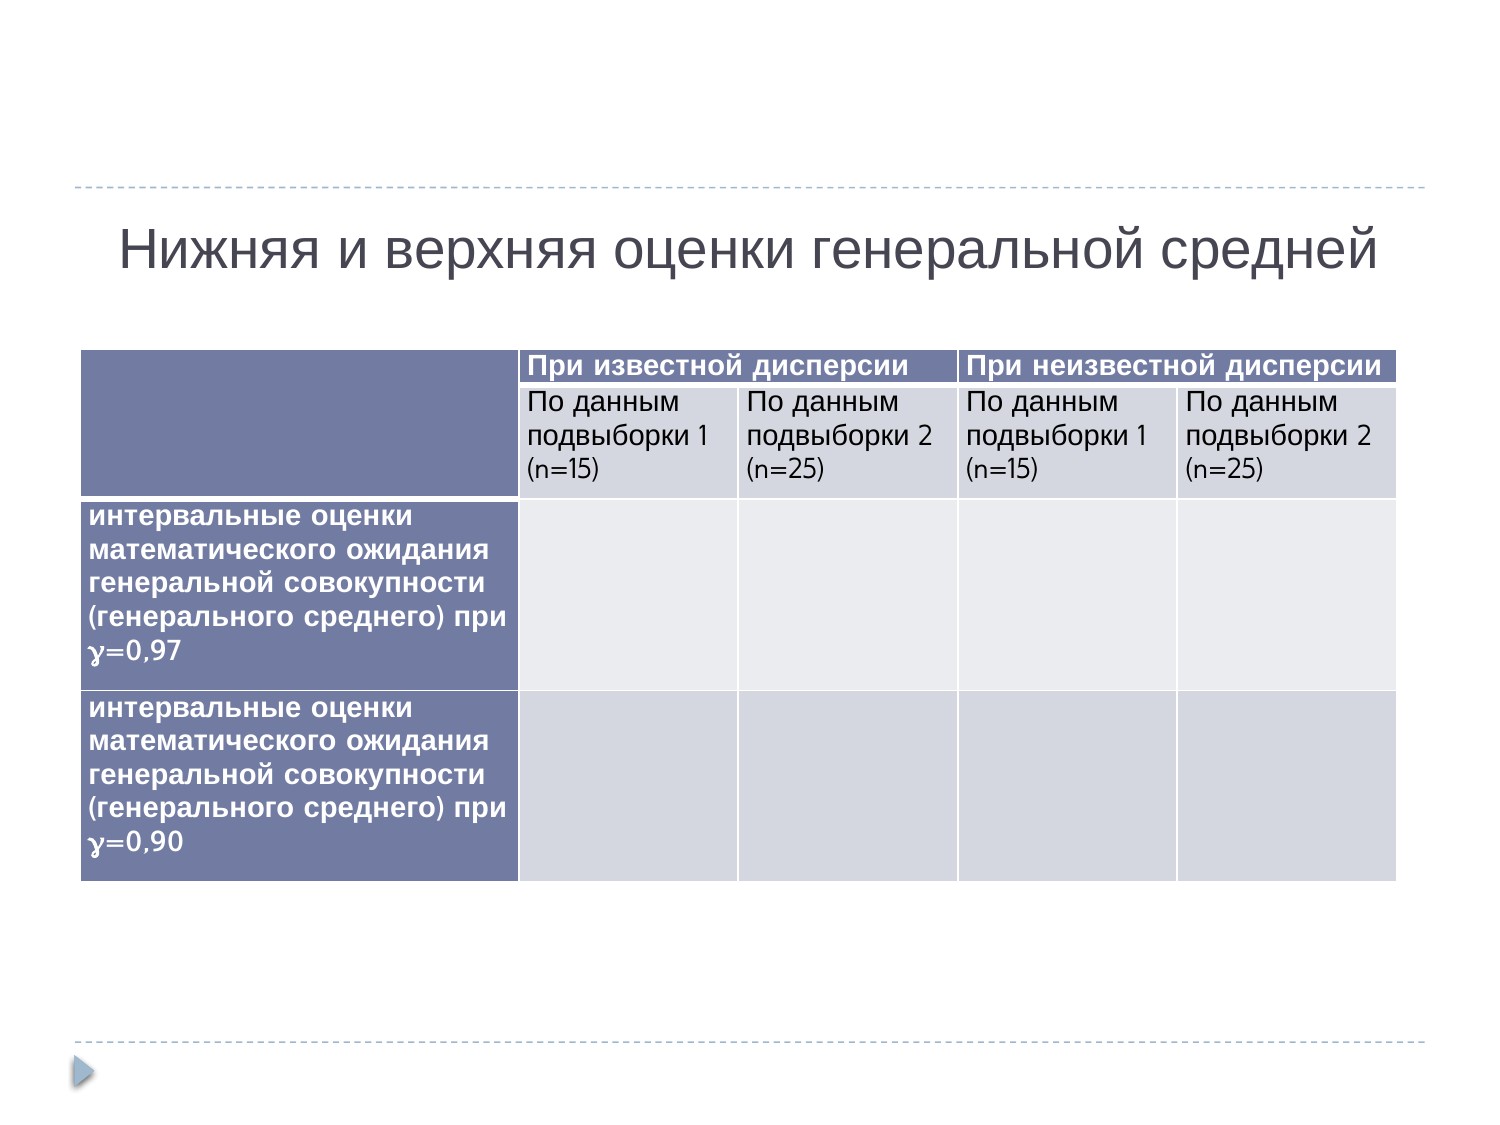

# Нижняя и верхняя оценки генеральной средней
|  | При известной дисперсии |  | При неизвестной дисперсии |  |
| --- | --- | --- | --- | --- |
|  | По данным подвыборки 1 (n=15) | По данным подвыборки 2 (n=25) | По данным подвыборки 1 (n=15) | По данным подвыборки 2 (n=25) |
| интервальные оценки математического ожидания генеральной совокупности (генерального среднего) при γ=0,97 |  |  |  |  |
| интервальные оценки математического ожидания генеральной совокупности (генерального среднего) при γ=0,90 |  |  |  |  |